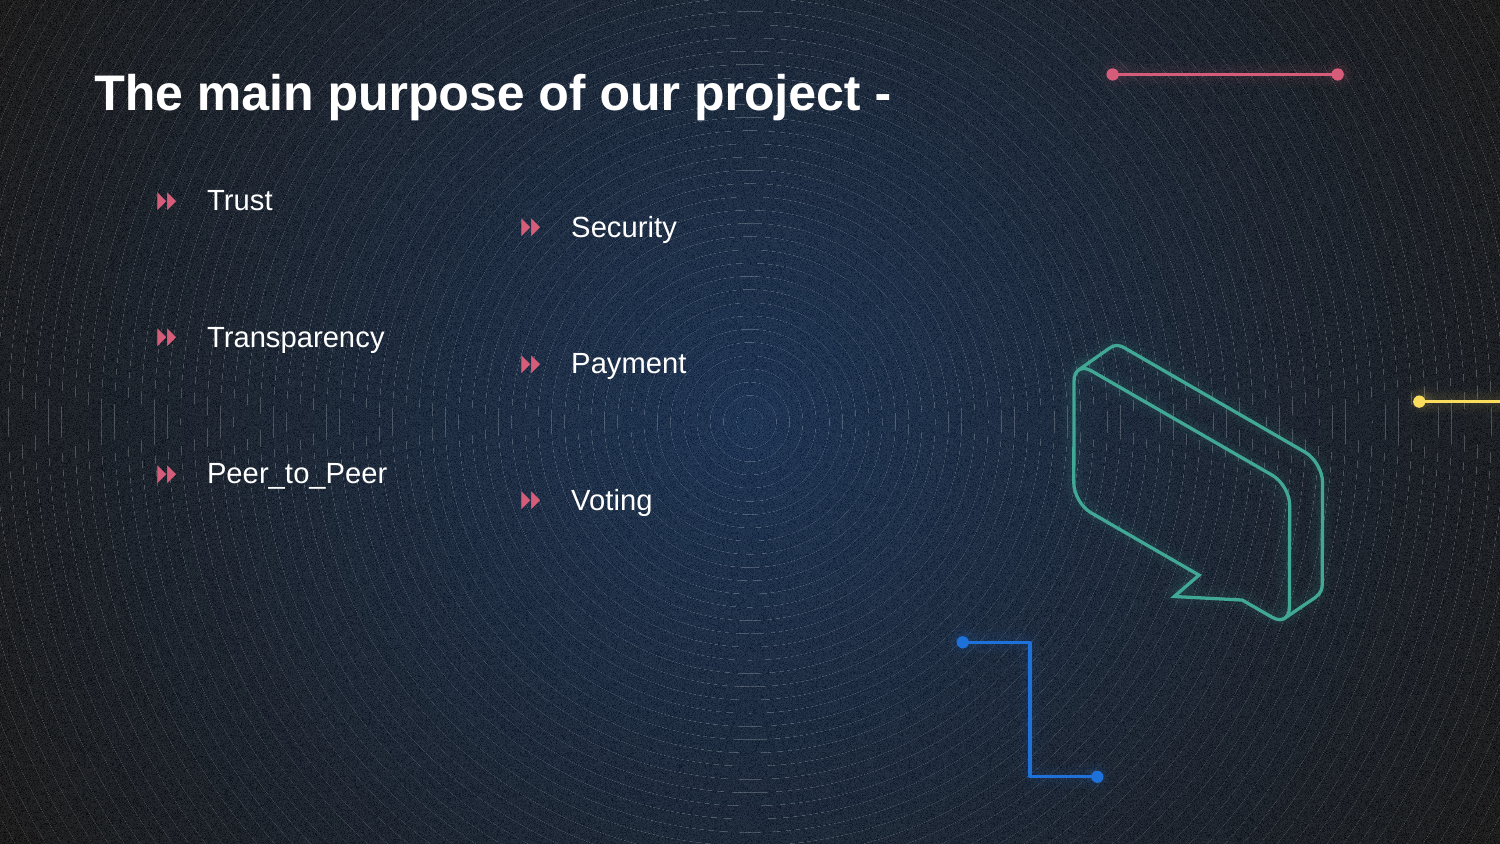

# The main purpose of our project -
Trust

Transparency

Peer_to_Peer
Security

Payment

Voting